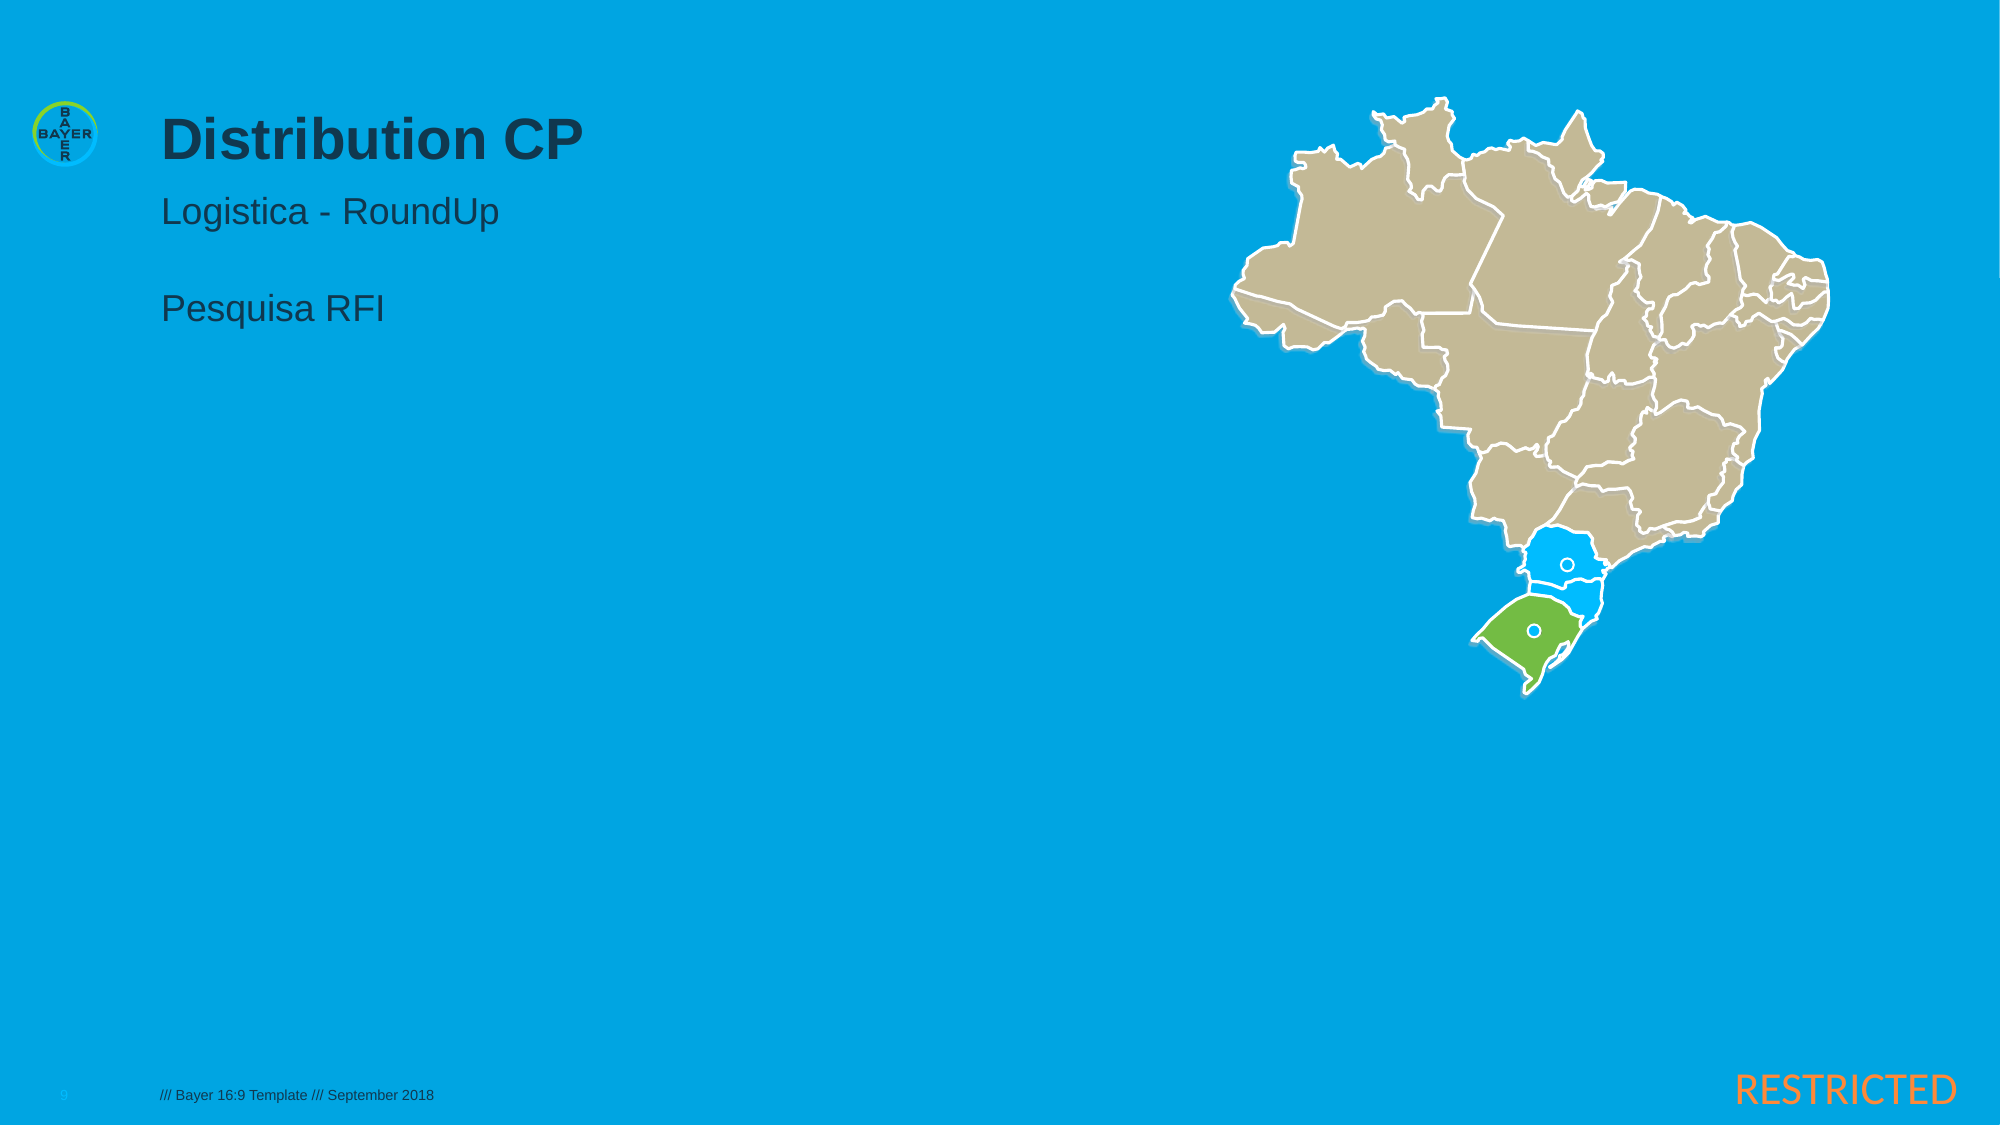

# Distribution CP

Logistica - RoundUp
Pesquisa RFI

9
/// Bayer 16:9 Template /// September 2018